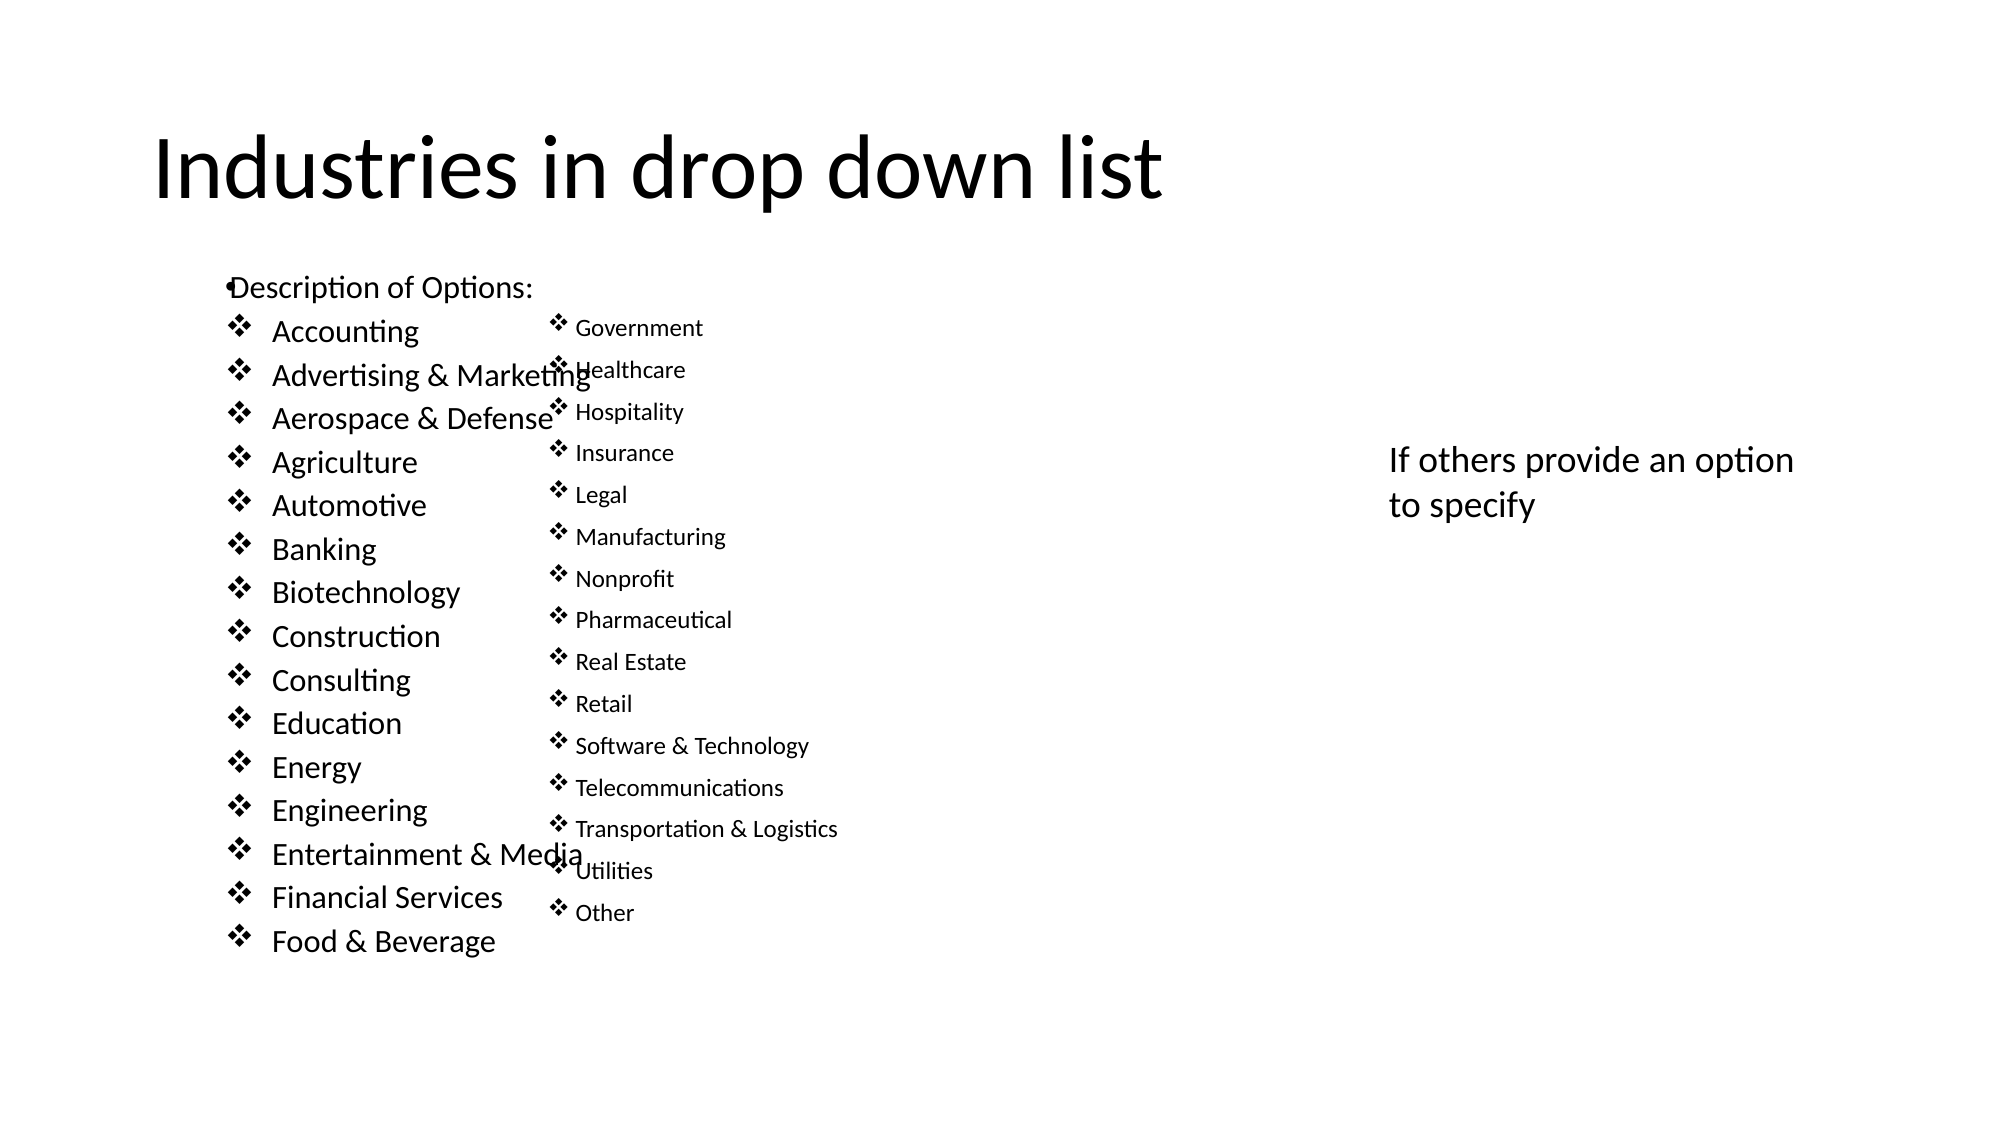

# Industries in drop down list
Description of Options:
Accounting
Advertising & Marketing
Aerospace & Defense
Agriculture
Automotive
Banking
Biotechnology
Construction
Consulting
Education
Energy
Engineering
Entertainment & Media
Financial Services
Food & Beverage

Government
Healthcare
Hospitality
Insurance
Legal
Manufacturing
Nonprofit
Pharmaceutical
Real Estate
Retail
Software & Technology
Telecommunications
Transportation & Logistics
Utilities
Other
If others provide an option to specify